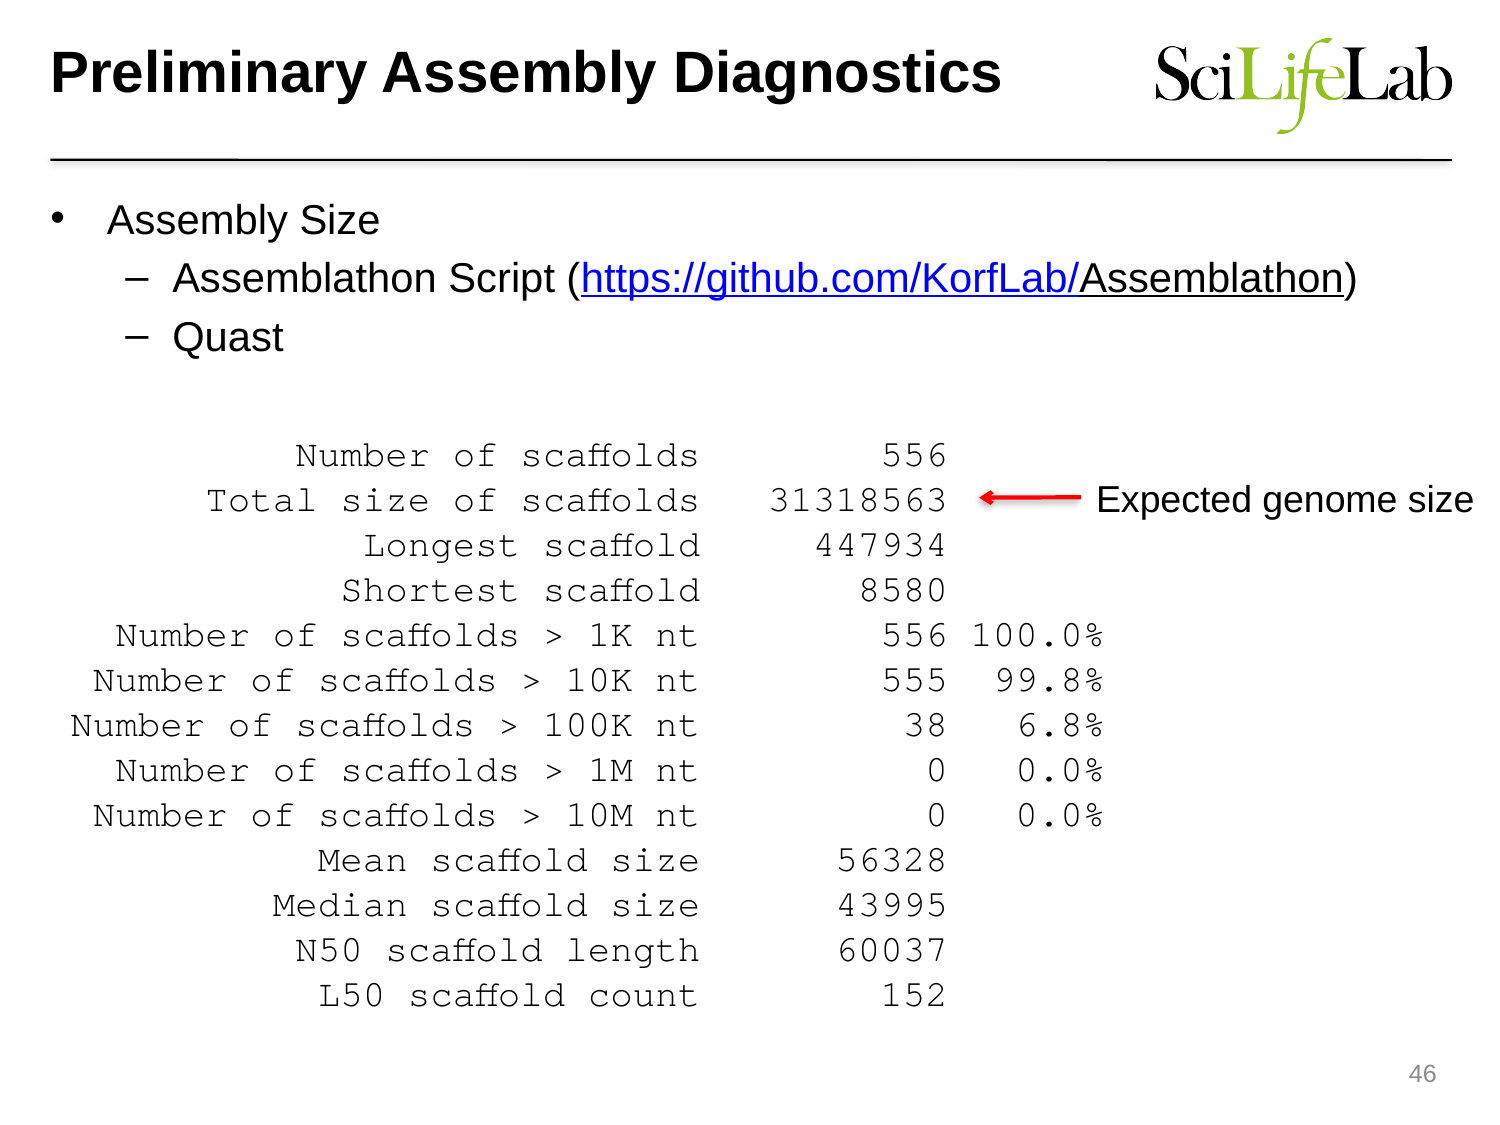

# Preliminary Assembly Diagnostics
Assembly Size
Assemblathon Script (https://github.com/KorfLab/Assemblathon)
Quast
          Number of scaffolds        556
      Total size of scaffolds   31318563
             Longest scaffold     447934
            Shortest scaffold       8580
  Number of scaffolds > 1K nt        556 100.0%
 Number of scaffolds > 10K nt        555  99.8%
Number of scaffolds > 100K nt         38   6.8%
  Number of scaffolds > 1M nt          0   0.0%
 Number of scaffolds > 10M nt          0   0.0%
           Mean scaffold size      56328
         Median scaffold size      43995
          N50 scaffold length      60037
           L50 scaffold count        152
Expected genome size
46